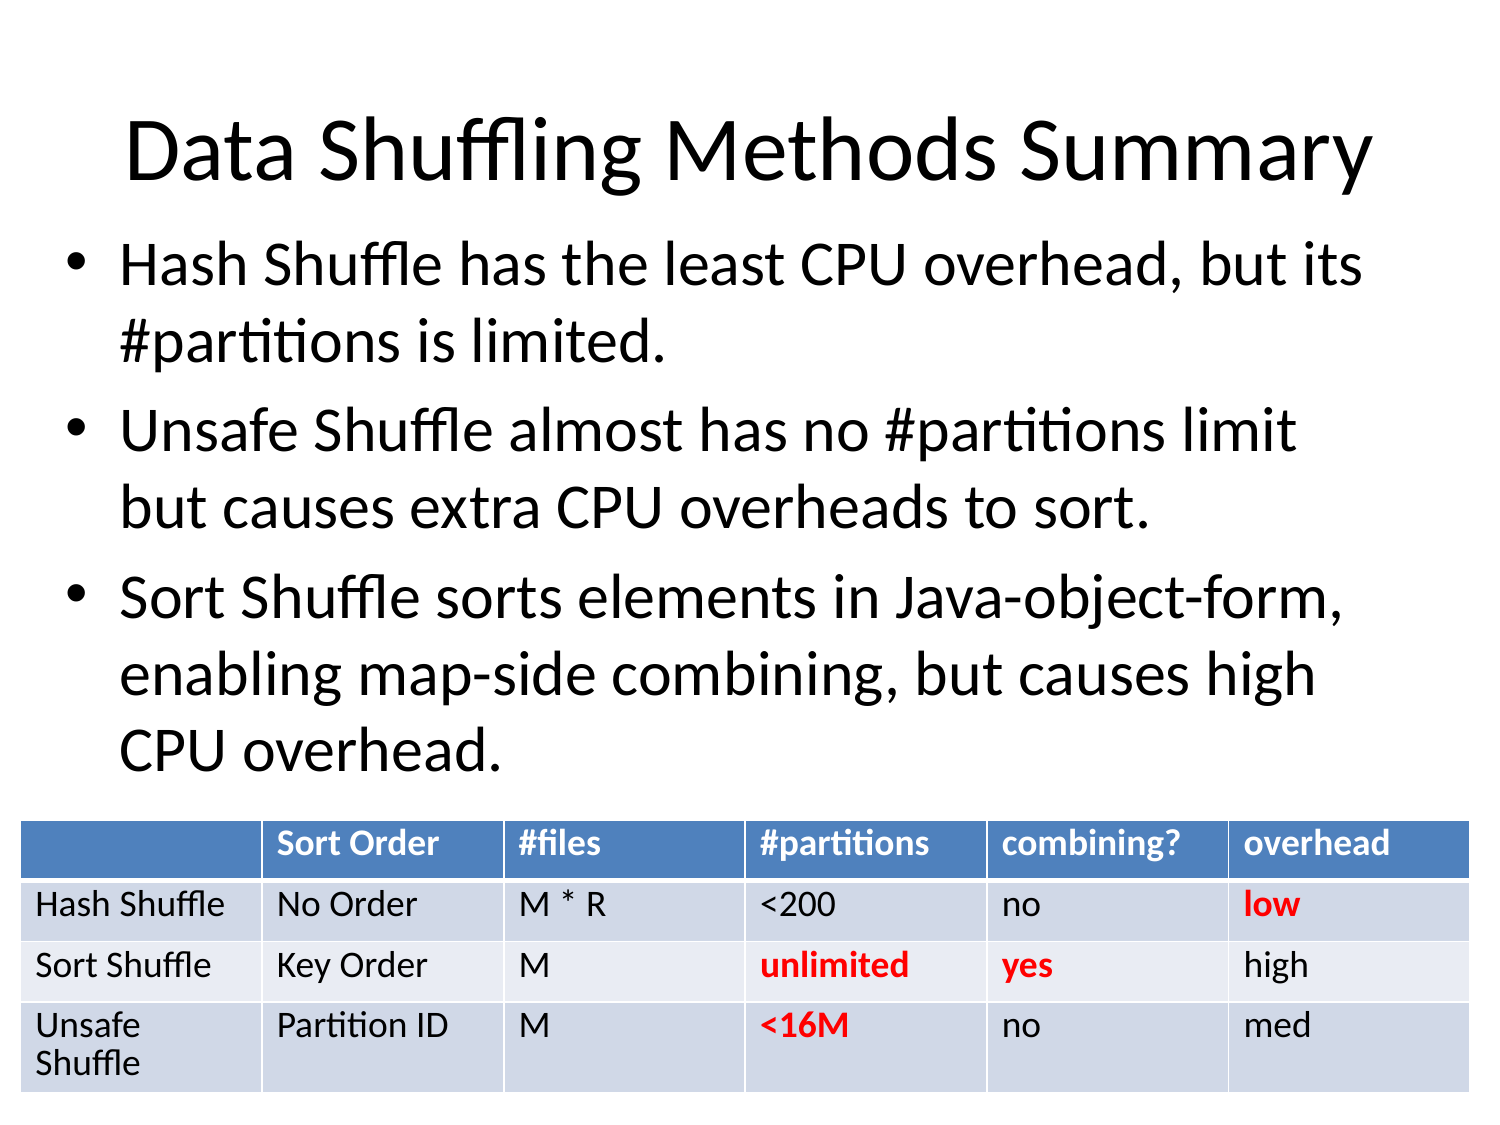

# Data Shuffling Methods Summary
Hash Shuffle has the least CPU overhead, but its #partitions is limited.
Unsafe Shuffle almost has no #partitions limit but causes extra CPU overheads to sort.
Sort Shuffle sorts elements in Java-object-form, enabling map-side combining, but causes high CPU overhead.
|  | Sort Order | #files | #partitions | combining? | overhead |
| --- | --- | --- | --- | --- | --- |
| Hash Shuffle | No Order | M \* R | <200 | no | low |
| Sort Shuffle | Key Order | M | unlimited | yes | high |
| Unsafe Shuffle | Partition ID | M | <16M | no | med |